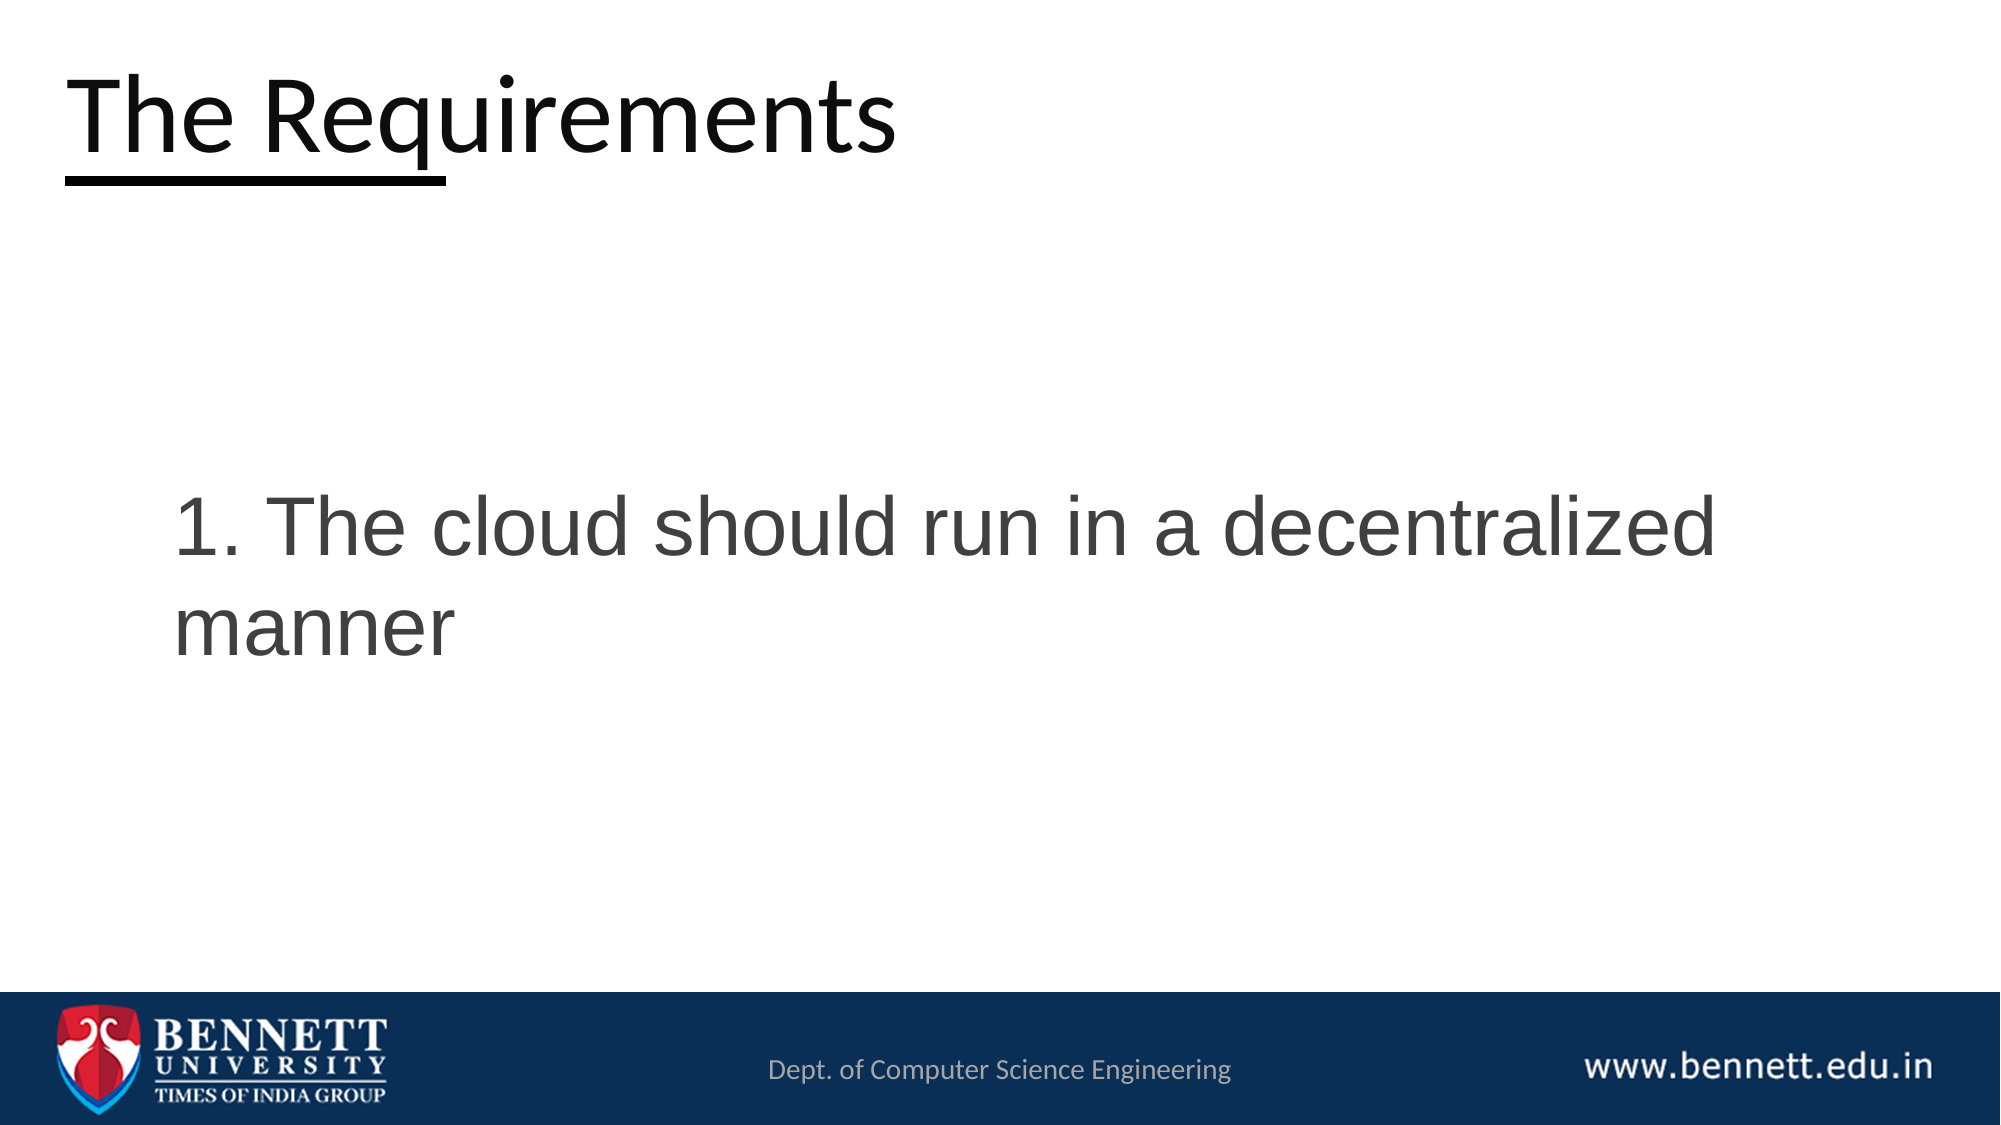

The Requirements
1. The cloud should run in a decentralized manner